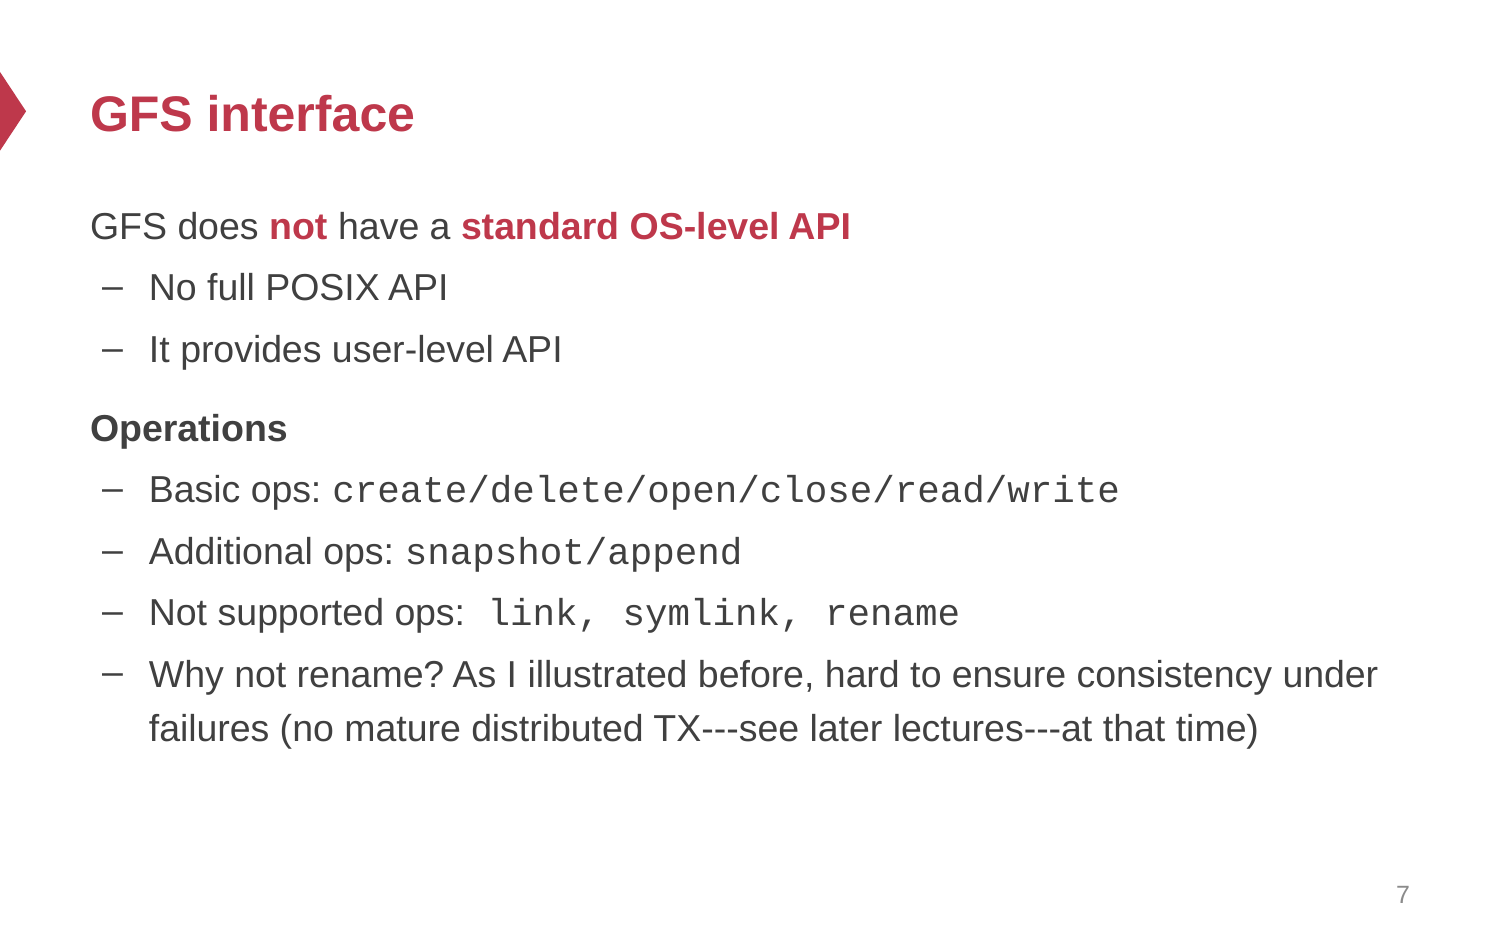

# GFS interface
GFS does not have a standard OS-level API
No full POSIX API
It provides user-level API
Operations
Basic ops: create/delete/open/close/read/write
Additional ops: snapshot/append
Not supported ops: link, symlink, rename
Why not rename? As I illustrated before, hard to ensure consistency under failures (no mature distributed TX---see later lectures---at that time)

7